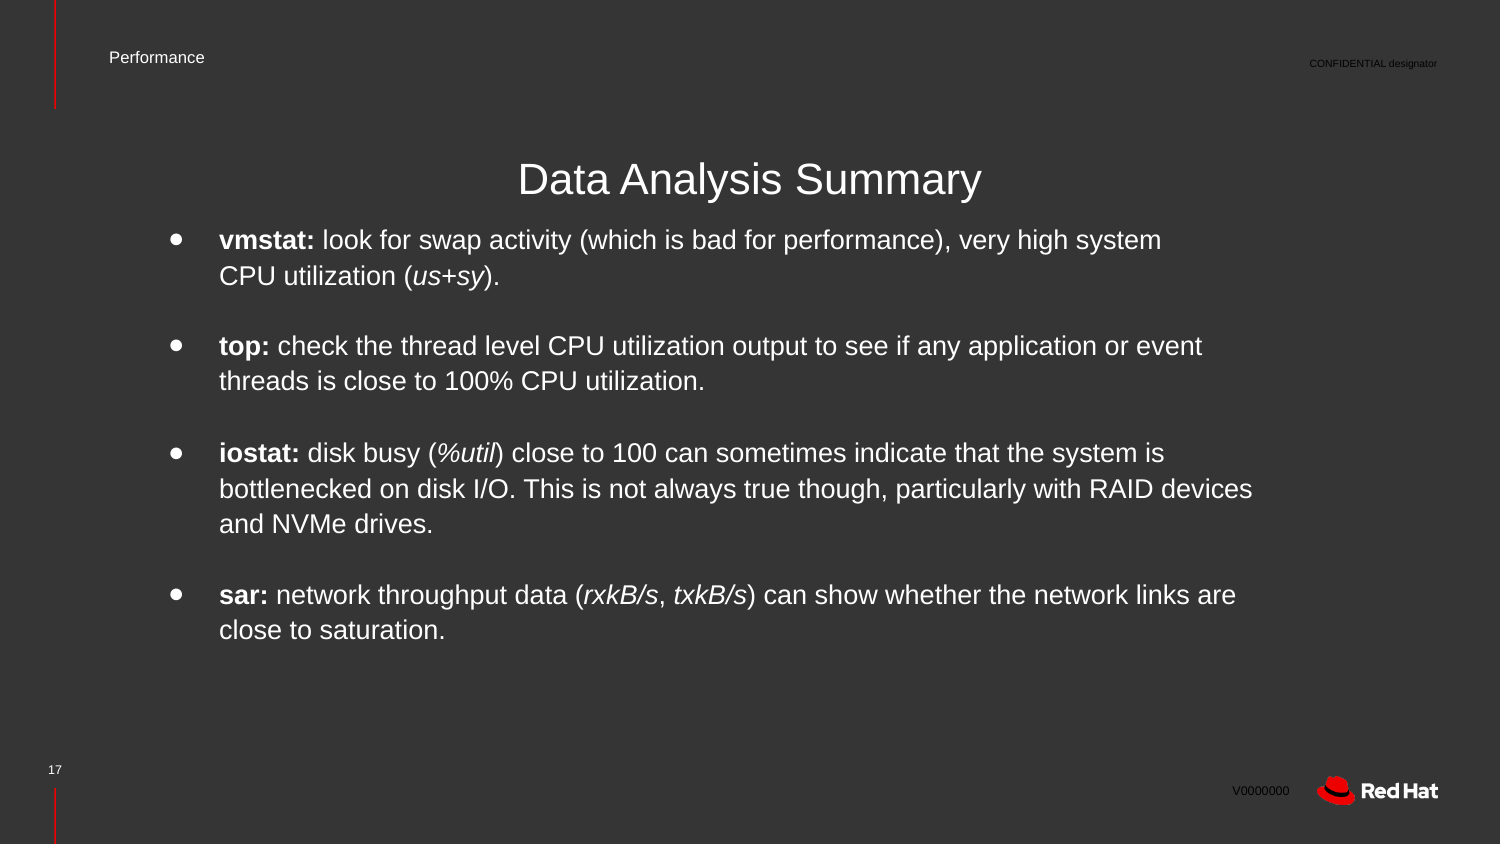

Performance
# Data Analysis Summary
vmstat: look for swap activity (which is bad for performance), very high system CPU utilization (us+sy).

top: check the thread level CPU utilization output to see if any application or event threads is close to 100% CPU utilization.

iostat: disk busy (%util) close to 100 can sometimes indicate that the system is bottlenecked on disk I/O. This is not always true though, particularly with RAID devices and NVMe drives.

sar: network throughput data (rxkB/s, txkB/s) can show whether the network links are close to saturation.

17